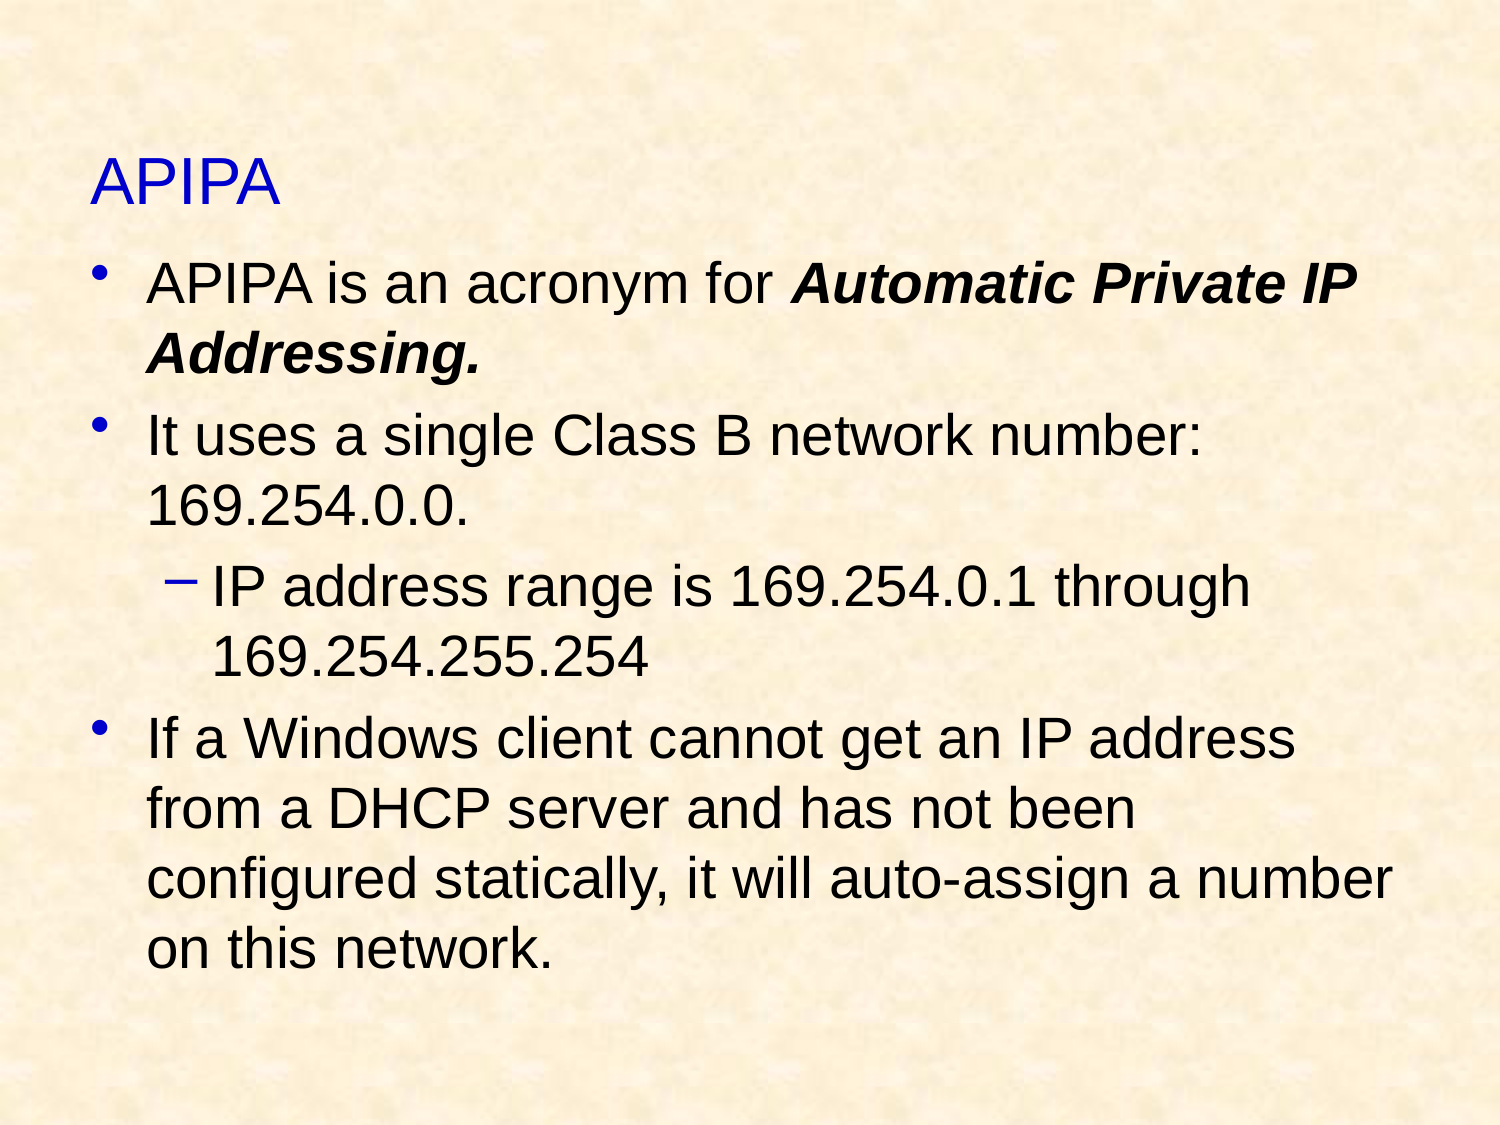

# APIPA
APIPA is an acronym for Automatic Private IP Addressing.
It uses a single Class B network number: 169.254.0.0.
IP address range is 169.254.0.1 through 169.254.255.254
If a Windows client cannot get an IP address from a DHCP server and has not been configured statically, it will auto-assign a number on this network.
28